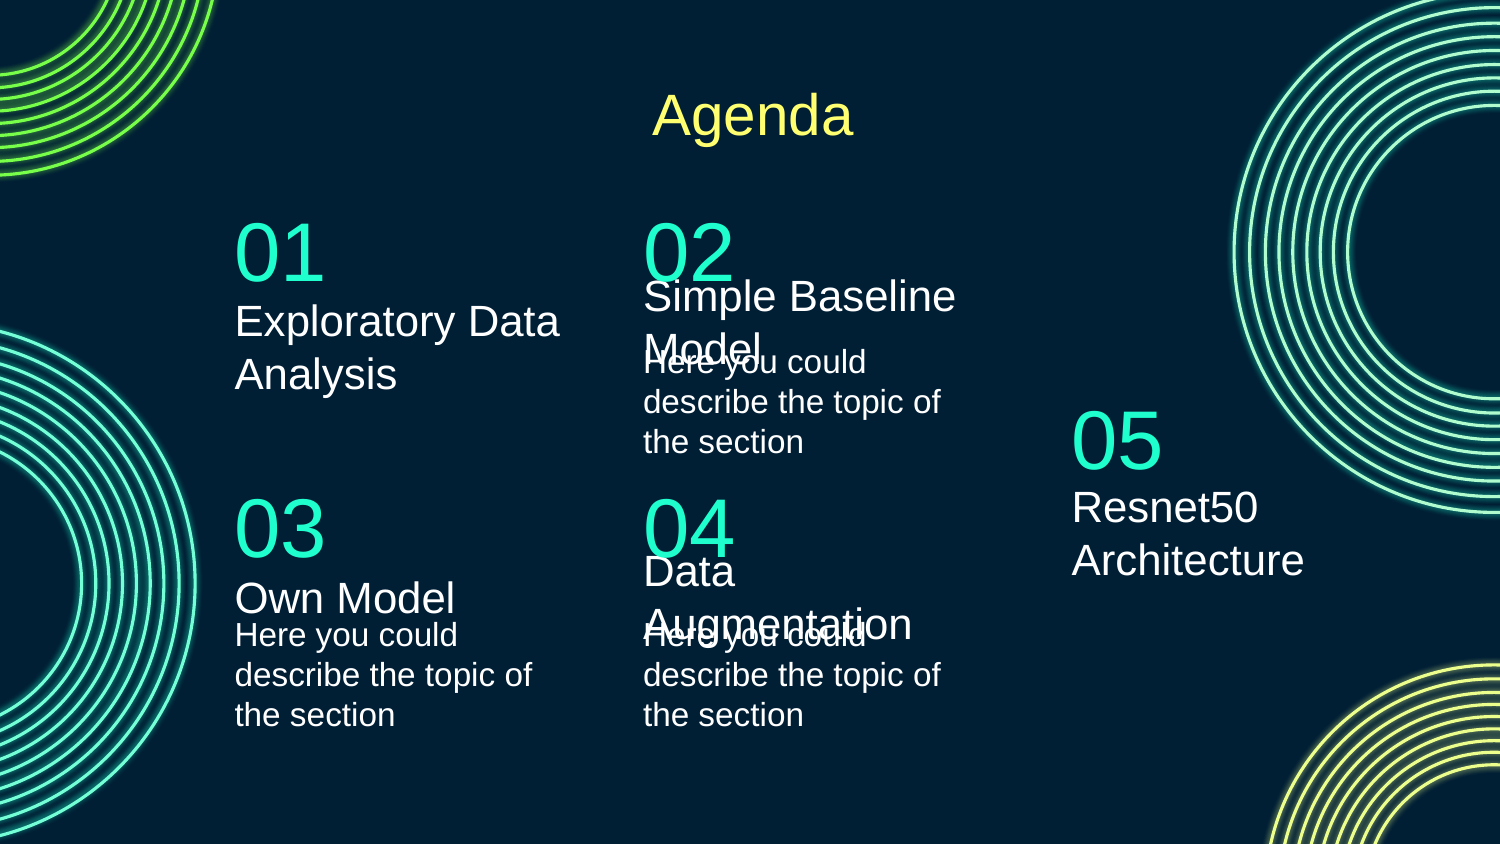

Agenda
# 01
02
Simple Baseline Model
Exploratory Data Analysis
Here you could describe the topic of the section
05
03
04
Resnet50 Architecture
Own Model
Data Augmentation
Here you could describe the topic of the section
Here you could describe the topic of the section